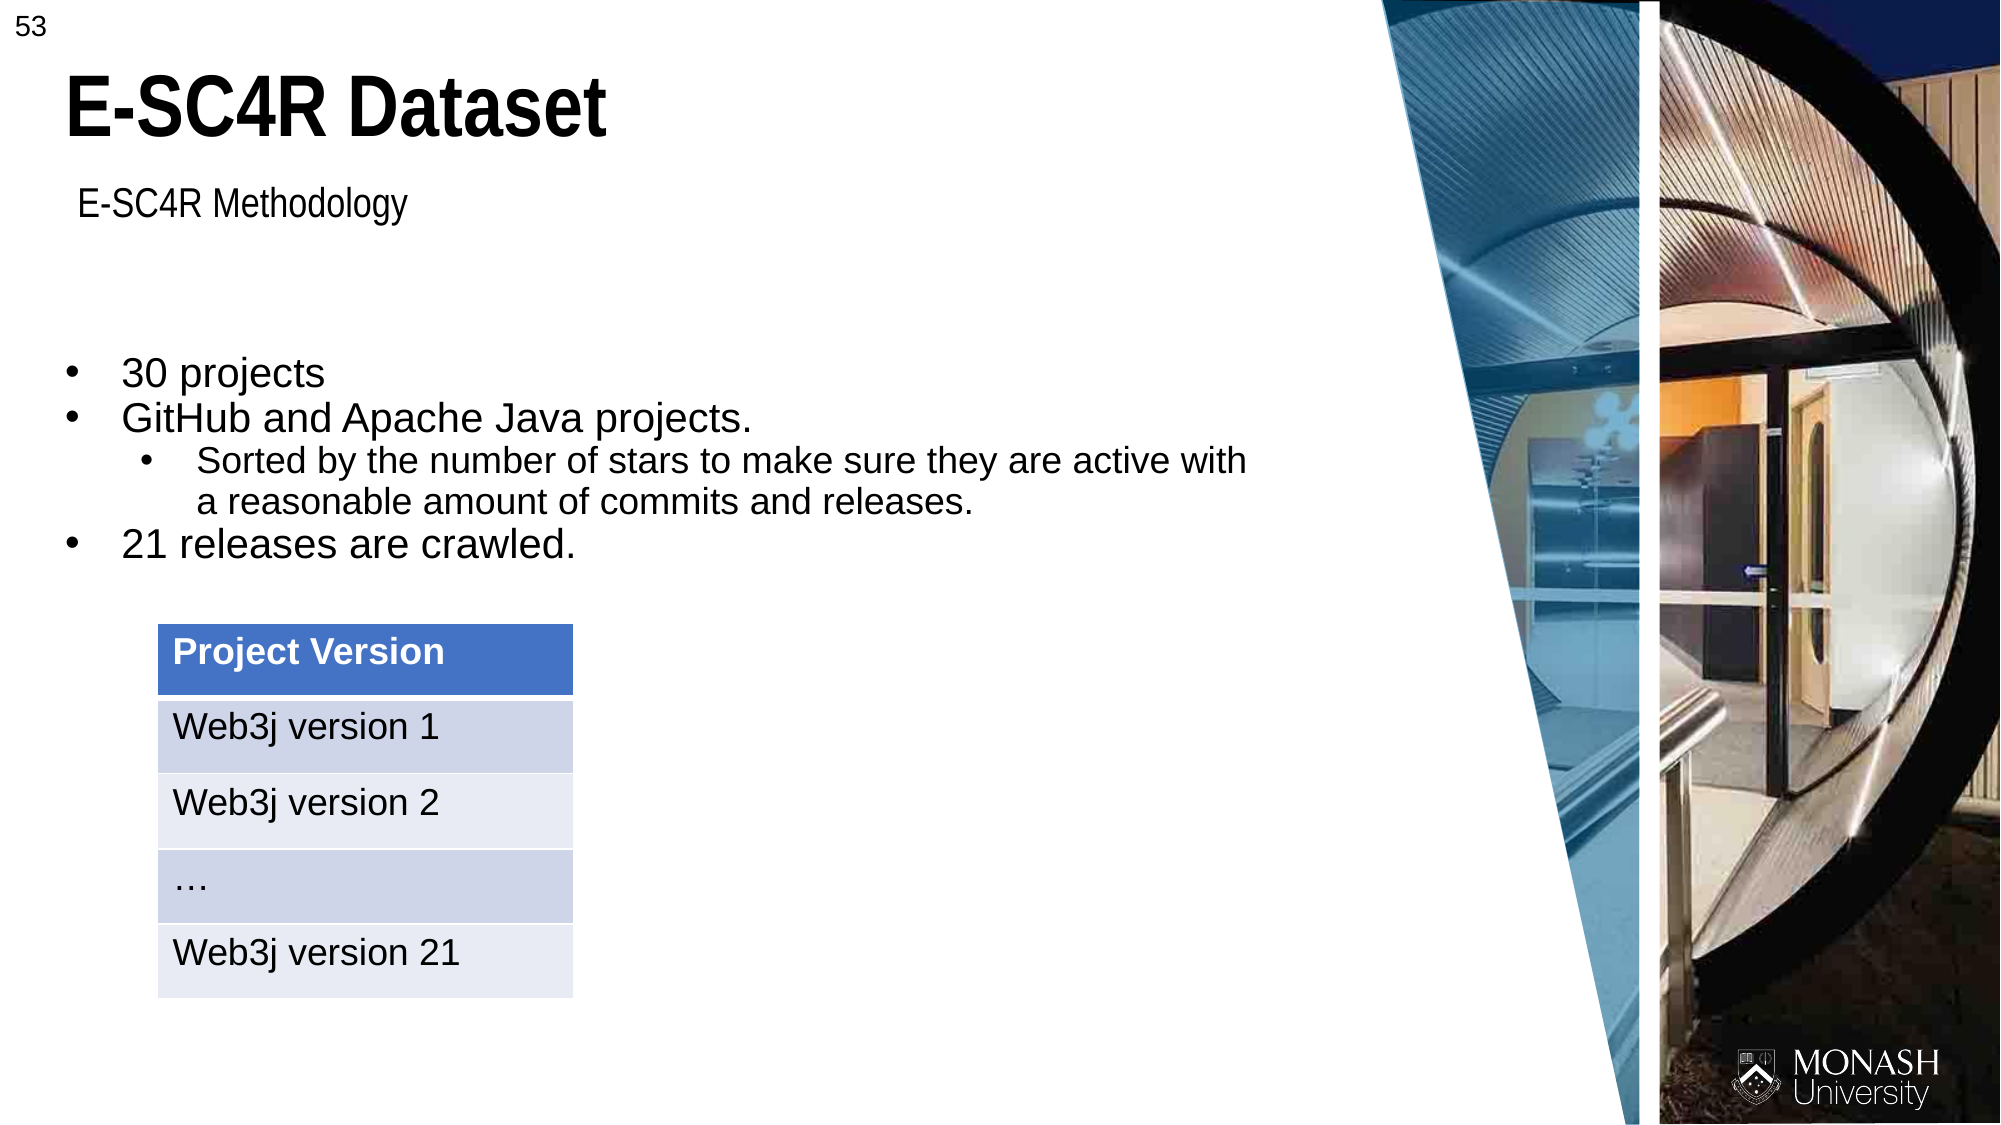

E-SC4R Dataset
E-SC4R Methodology
30 projects
GitHub and Apache Java projects.
Sorted by the number of stars to make sure they are active with a reasonable amount of commits and releases.
21 releases are crawled.

| Project Version |
| --- |
| Web3j version 1 |
| Web3j version 2 |
| … |
| Web3j version 21 |